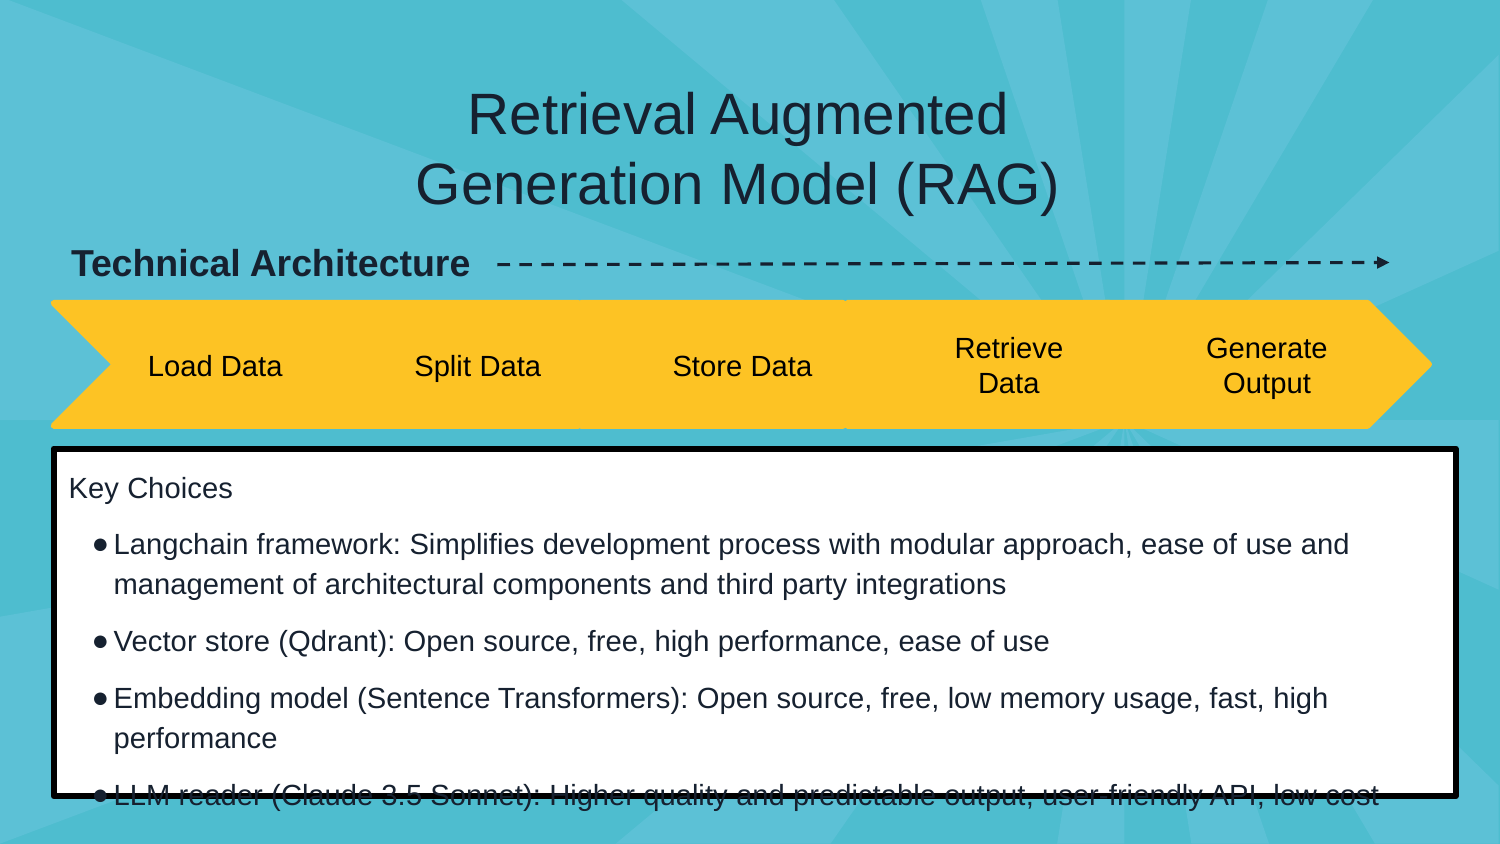

# Retrieval Augmented
Generation Model (RAG)
Technical Architecture
Load Data
Split Data
Store Data
Retrieve Data
Generate Output
Key Choices
Langchain framework: Simplifies development process with modular approach, ease of use and management of architectural components and third party integrations
Vector store (Qdrant): Open source, free, high performance, ease of use
Embedding model (Sentence Transformers): Open source, free, low memory usage, fast, high  performance
LLM reader (Claude 3.5 Sonnet): Higher quality and predictable output, user-friendly API, low cost